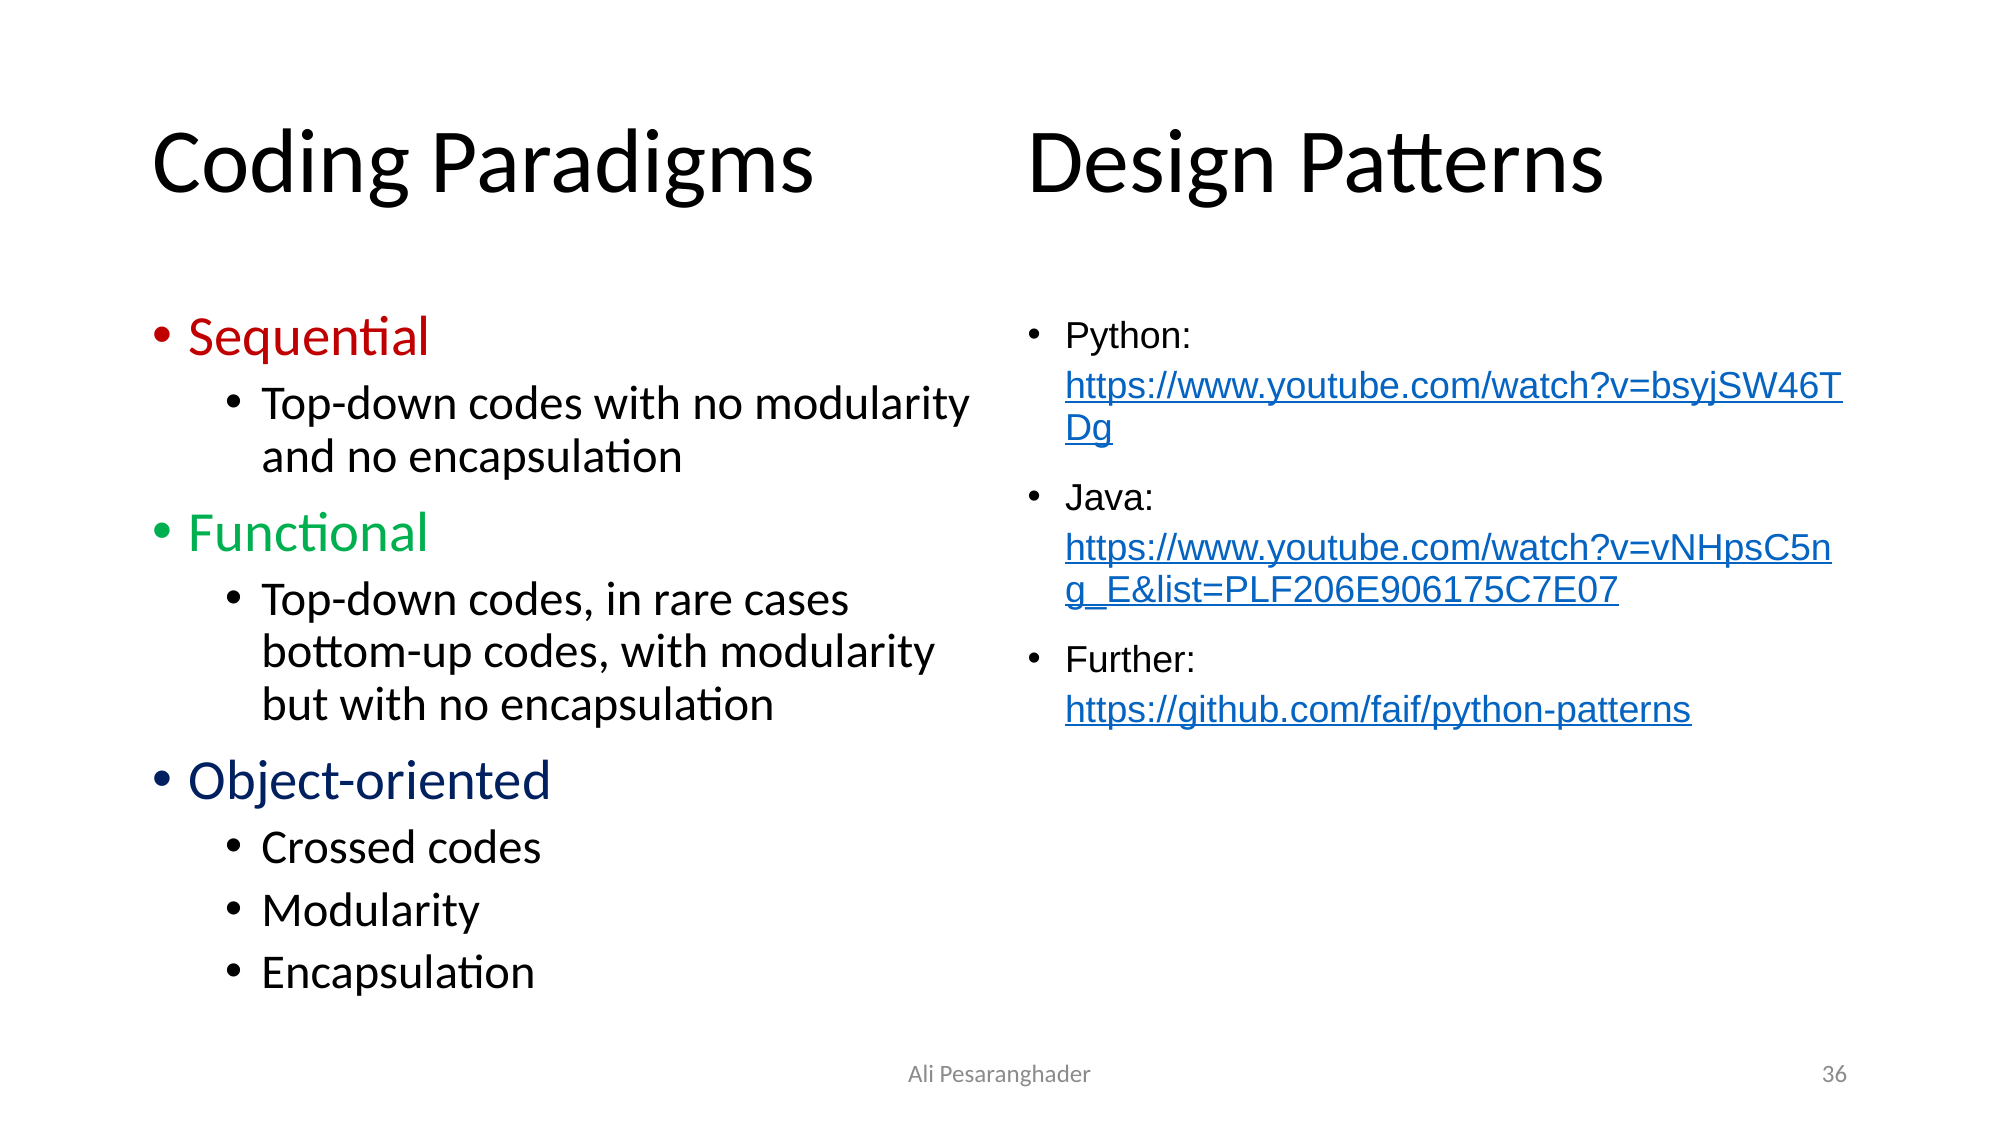

Coding Paradigms
# Design Patterns
Sequential
Top-down codes with no modularity and no encapsulation
Functional
Top-down codes, in rare cases bottom-up codes, with modularity but with no encapsulation
Object-oriented
Crossed codes
Modularity
Encapsulation
Python:
https://www.youtube.com/watch?v=bsyjSW46TDg
Java:
https://www.youtube.com/watch?v=vNHpsC5ng_E&list=PLF206E906175C7E07
Further:
https://github.com/faif/python-patterns
Ali Pesaranghader
36